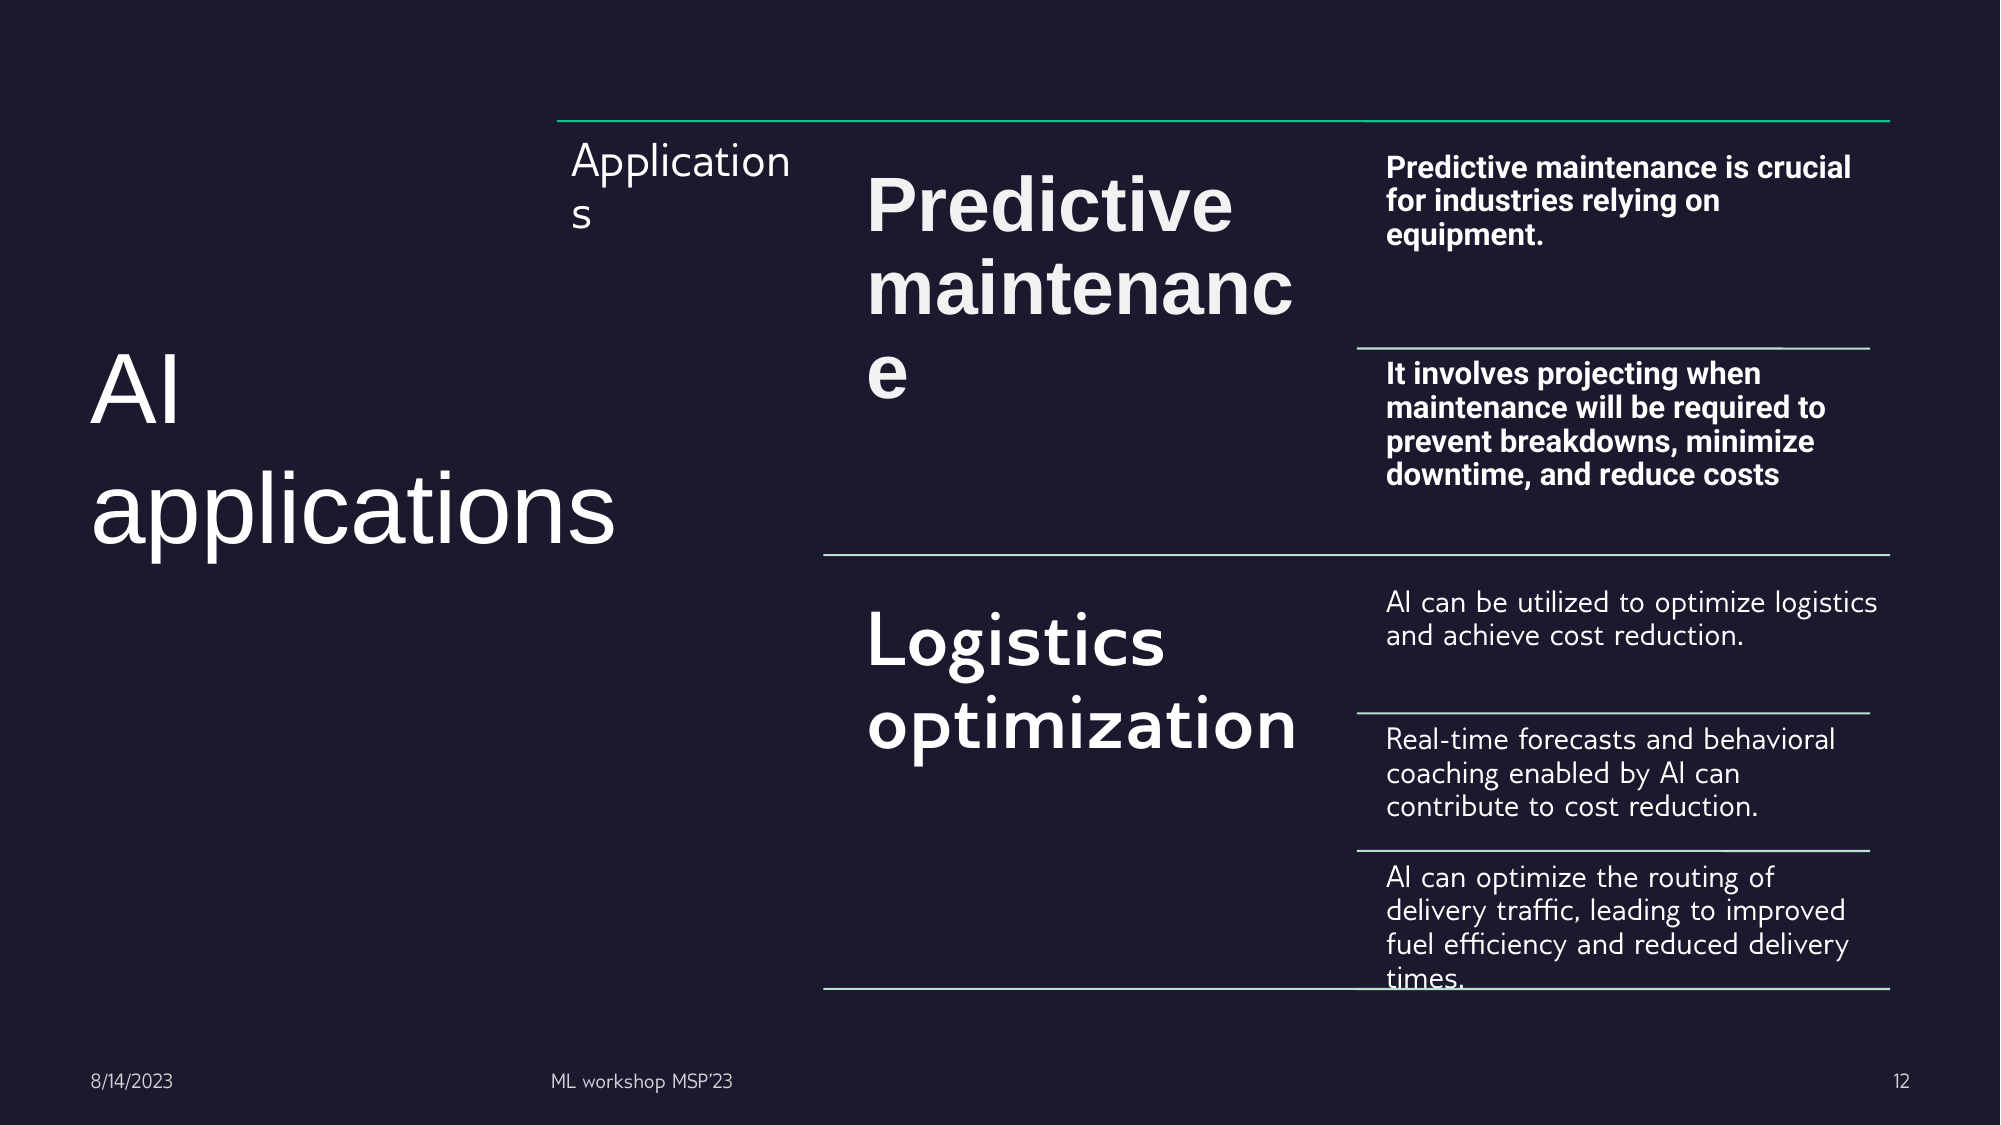

AI applications
Applications
Predictive maintenance
Predictive maintenance is crucial for industries relying on equipment.
It involves projecting when maintenance will be required to prevent breakdowns, minimize downtime, and reduce costs
Logistics optimization
AI can be utilized to optimize logistics and achieve cost reduction.
Real-time forecasts and behavioral coaching enabled by AI can contribute to cost reduction.
AI can optimize the routing of delivery traffic, leading to improved fuel efficiency and reduced delivery times.

8/14/2023
ML workshop MSP’23
12